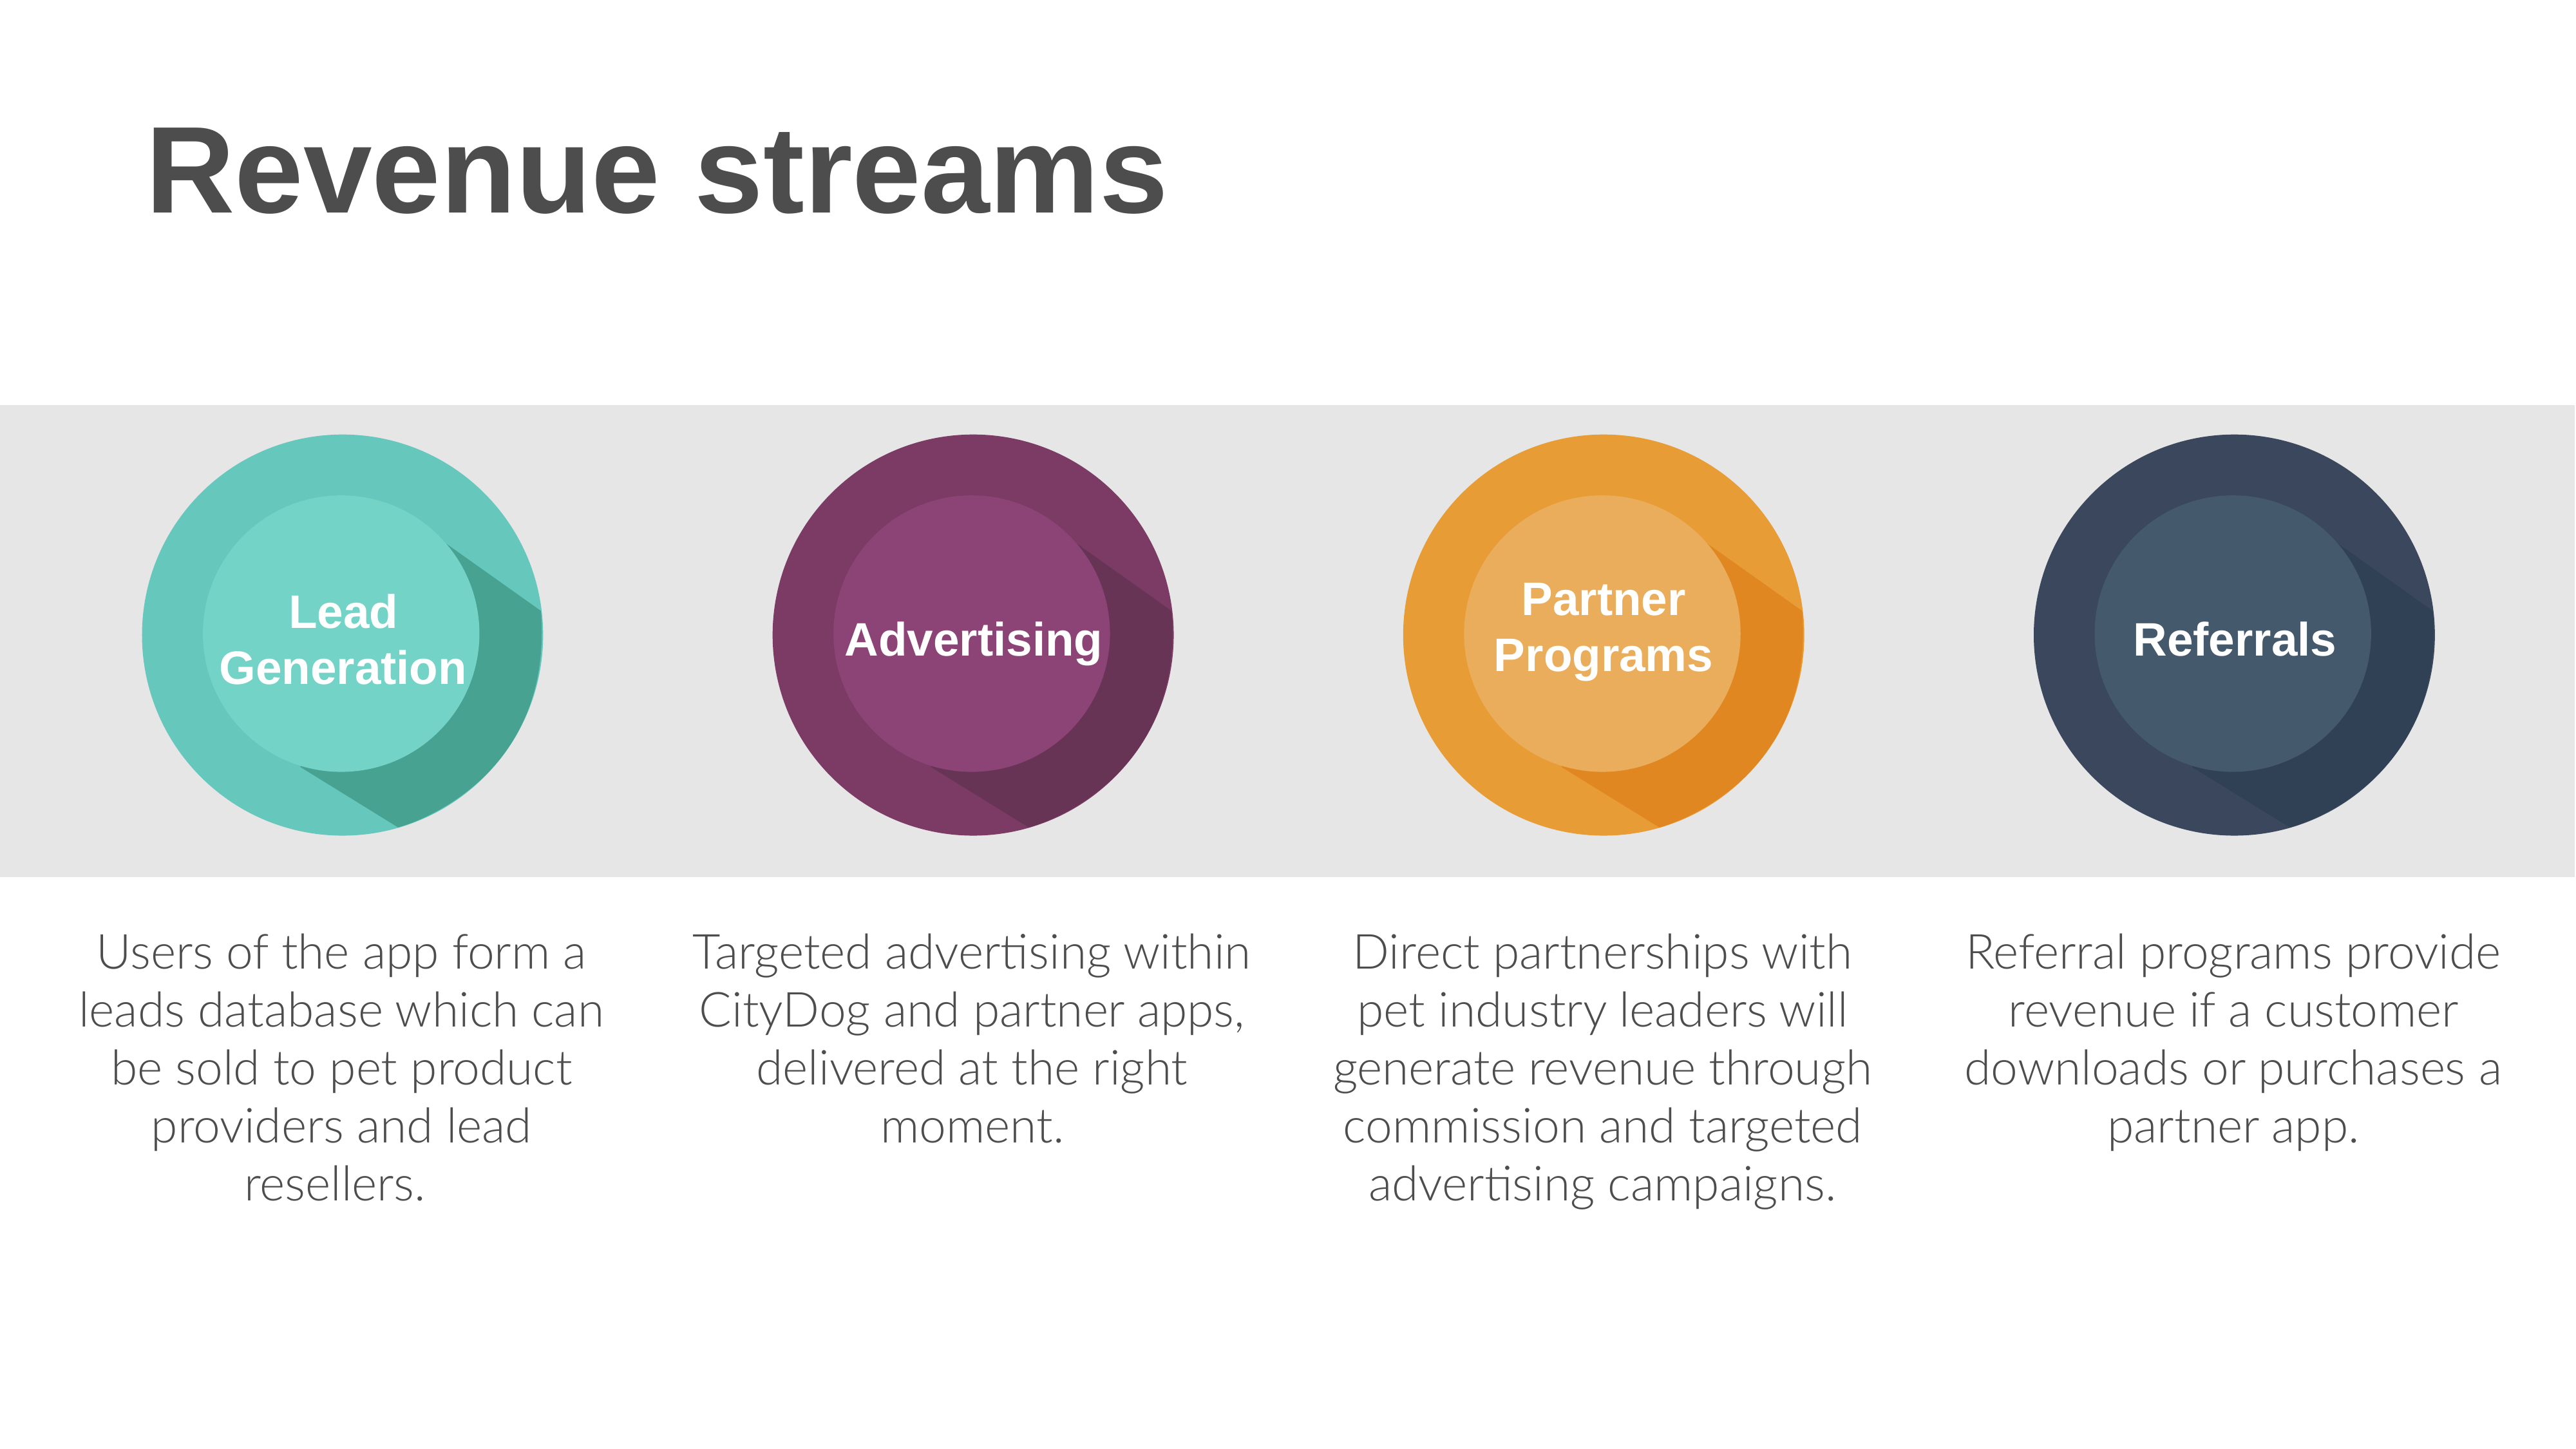

Revenue streams

Partner Programs
Lead Generation
Advertising

Referrals
Users of the app form a leads database which can be sold to pet product providers and lead resellers.
Targeted advertising within CityDog and partner apps, delivered at the right moment.
Direct partnerships with pet industry leaders will generate revenue through commission and targeted advertising campaigns.
Referral programs provide revenue if a customer downloads or purchases a partner app.